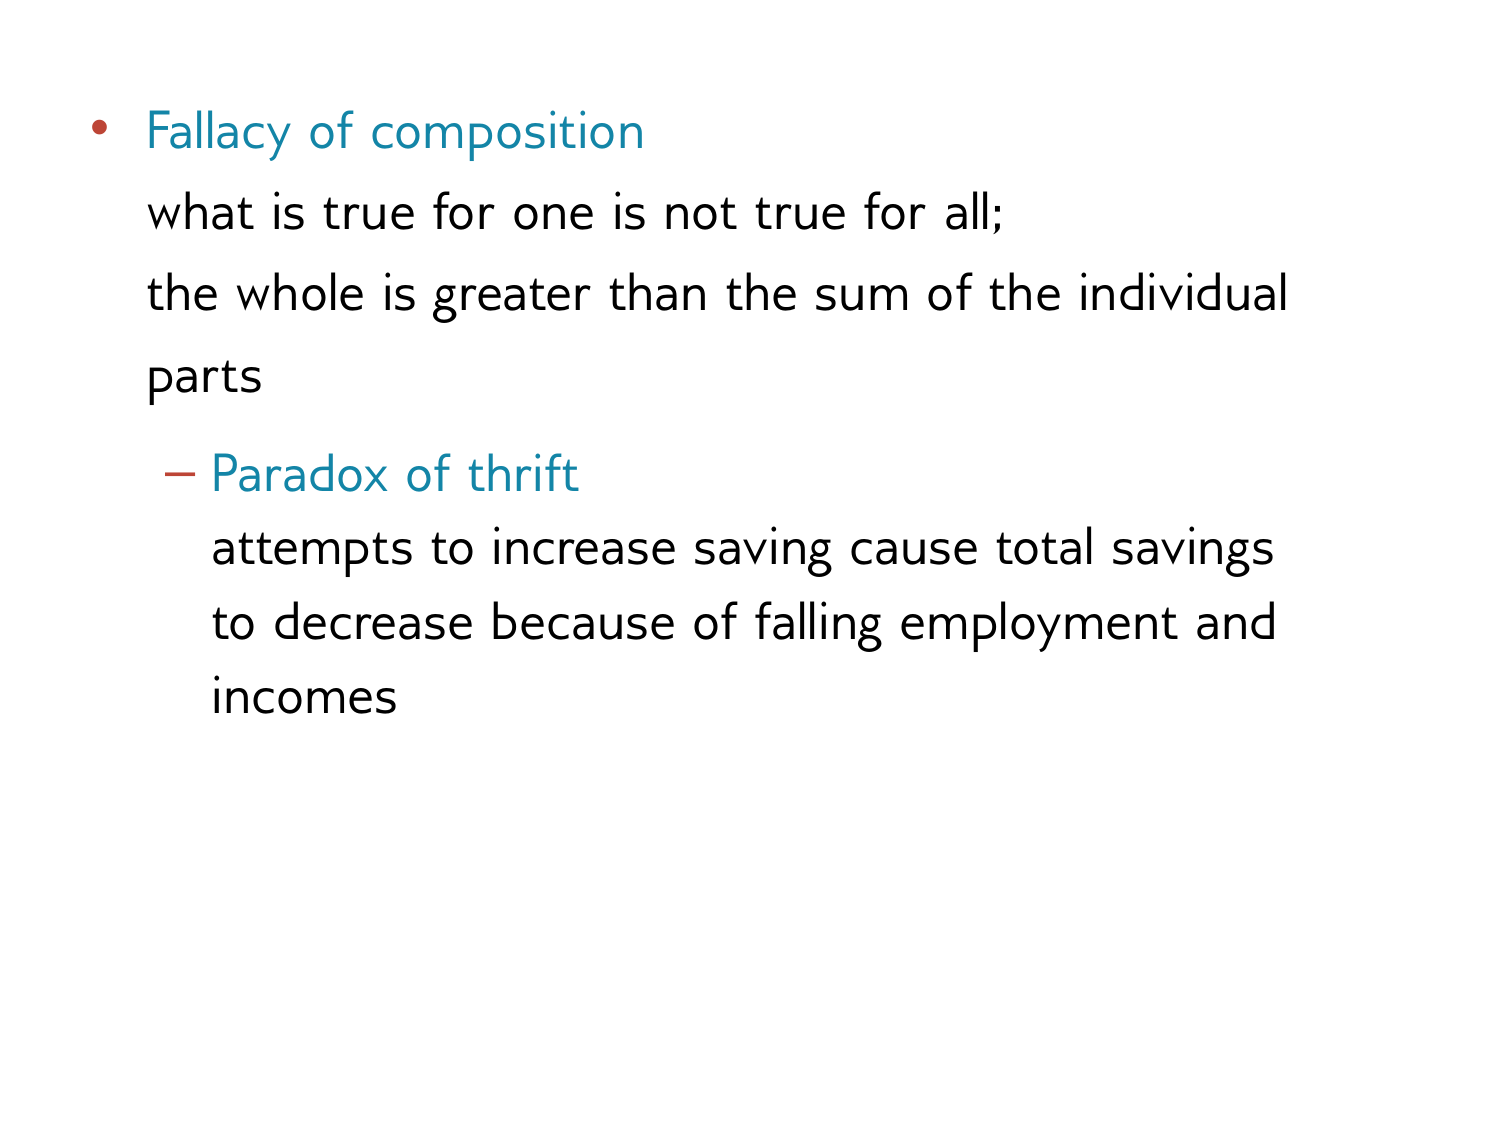

Fallacy of composition
what is true for one is not true for all;
the whole is greater than the sum of the individual parts
Paradox of thrift
attempts to increase saving cause total savings
to decrease because of falling employment and incomes